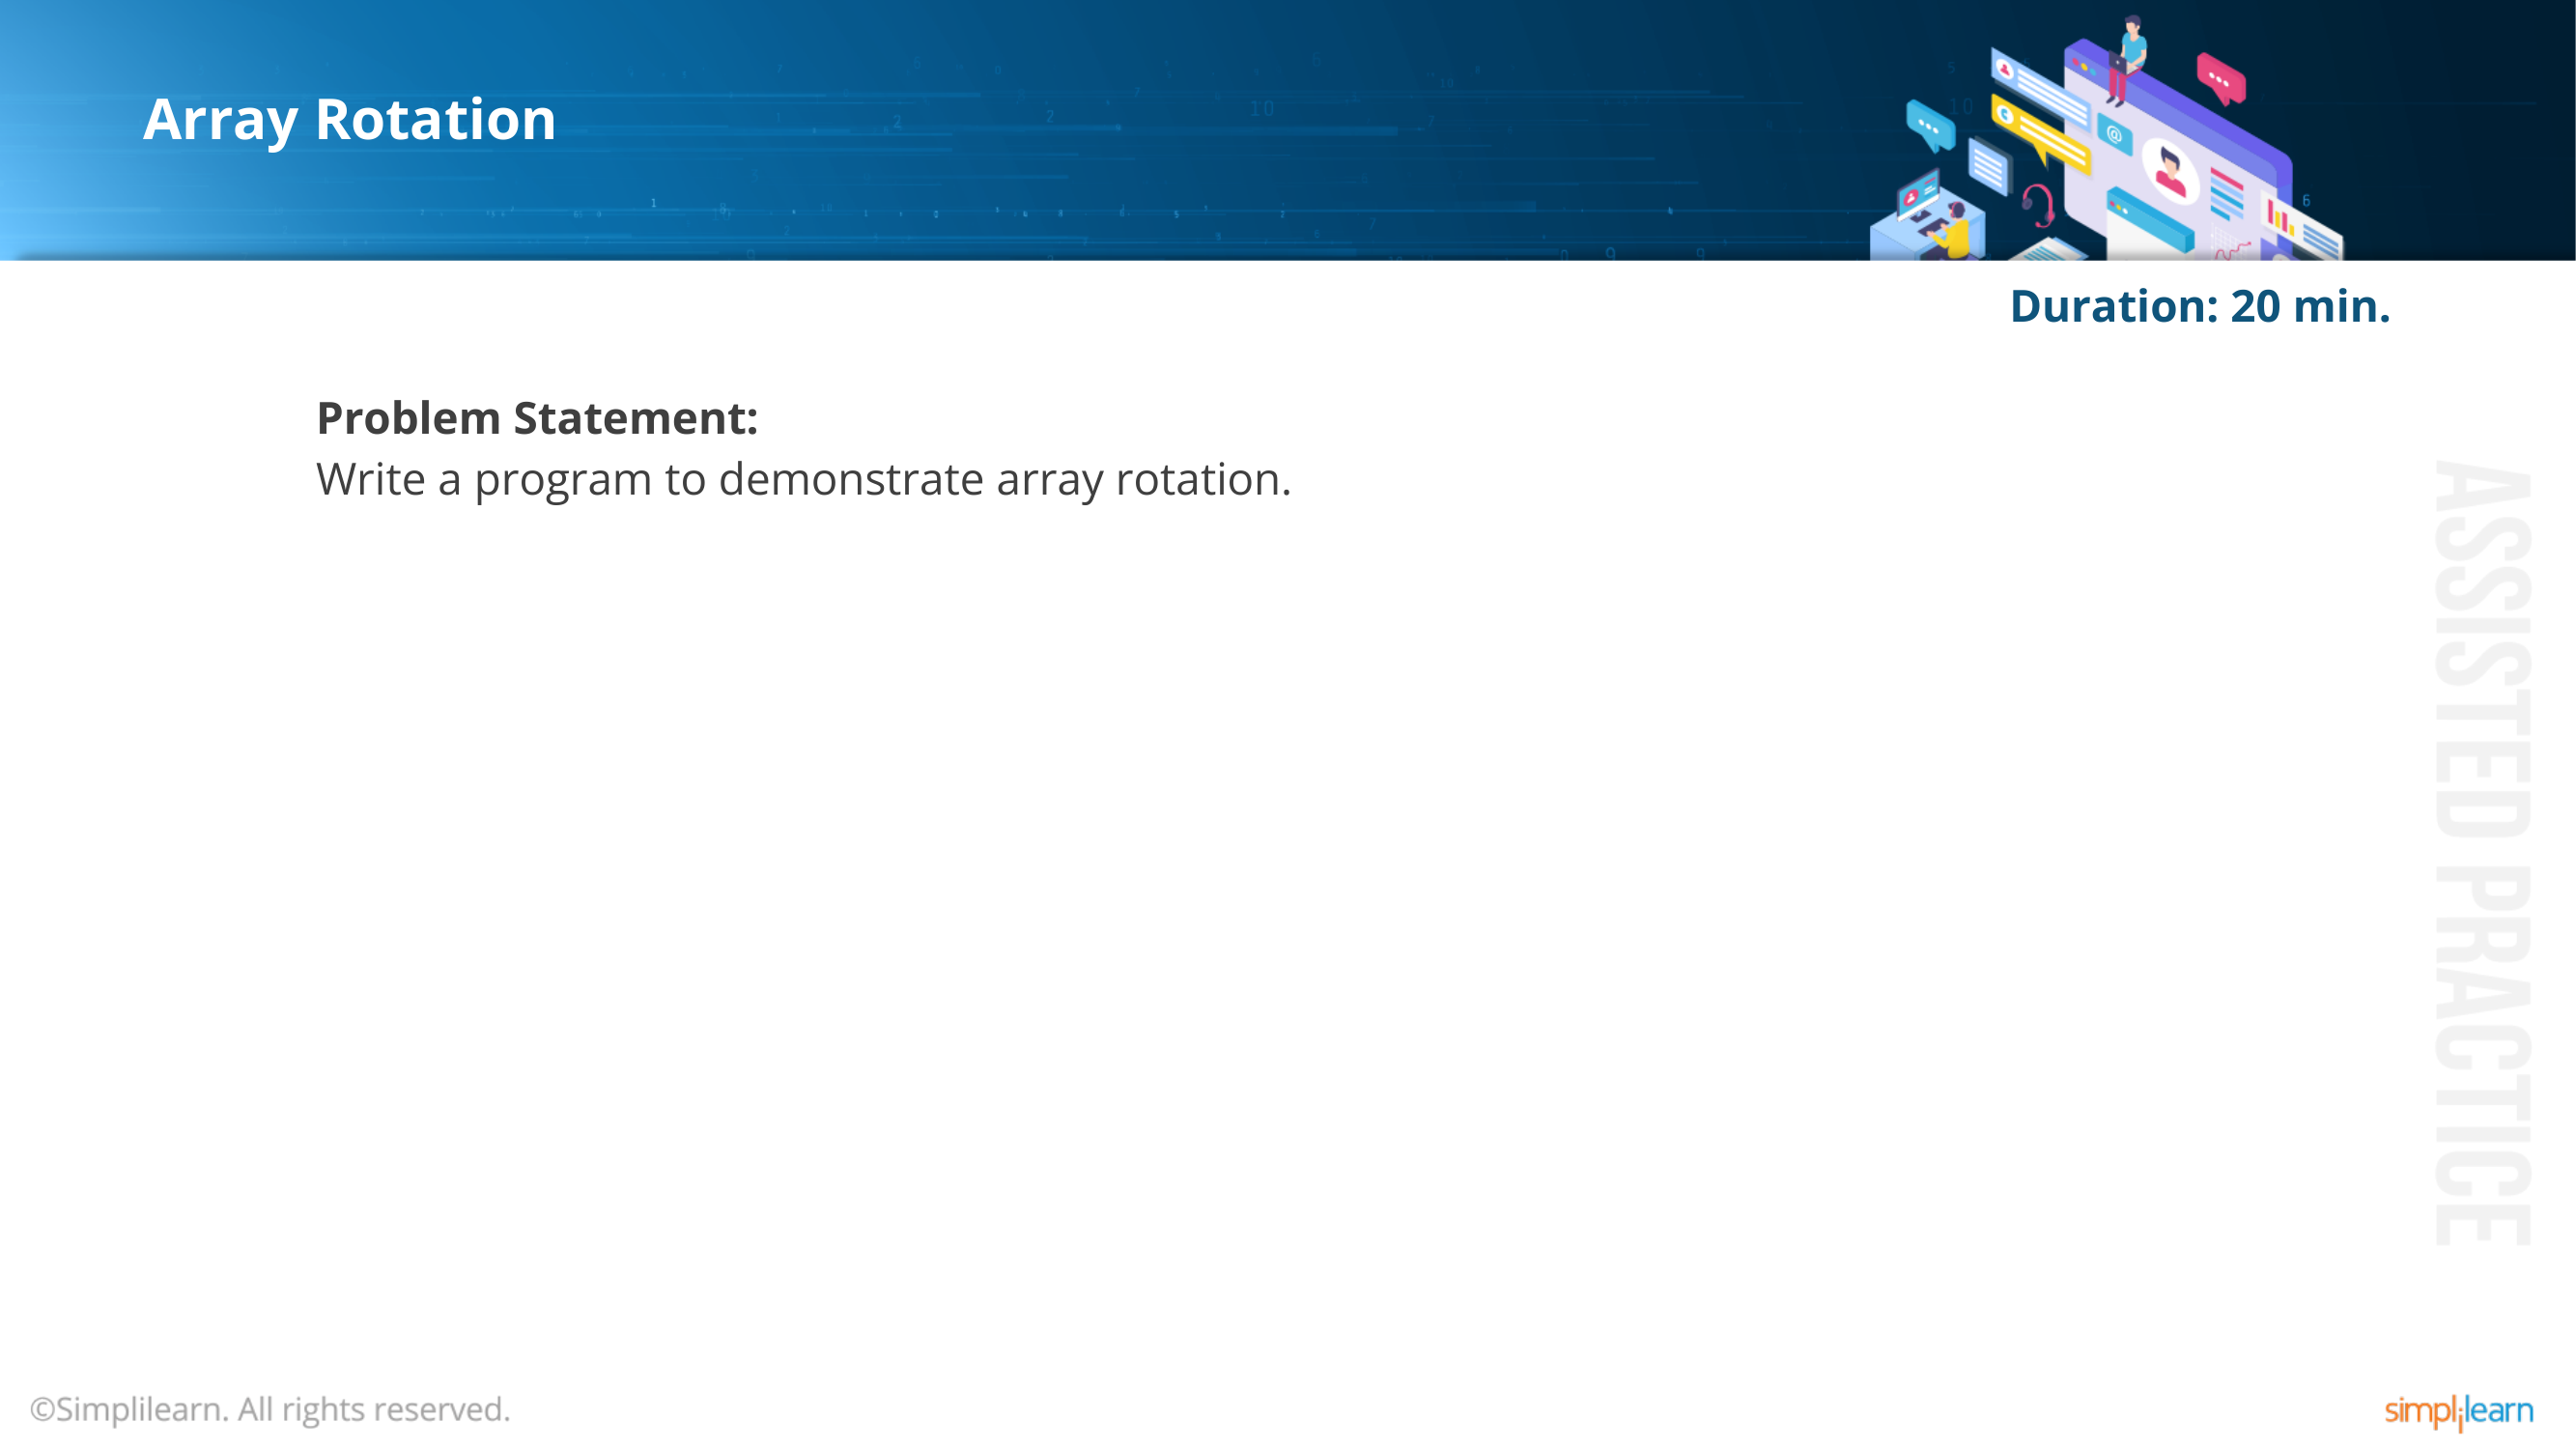

# Array Rotation
Duration: 20 min.
Problem Statement:
Write a program to demonstrate array rotation.